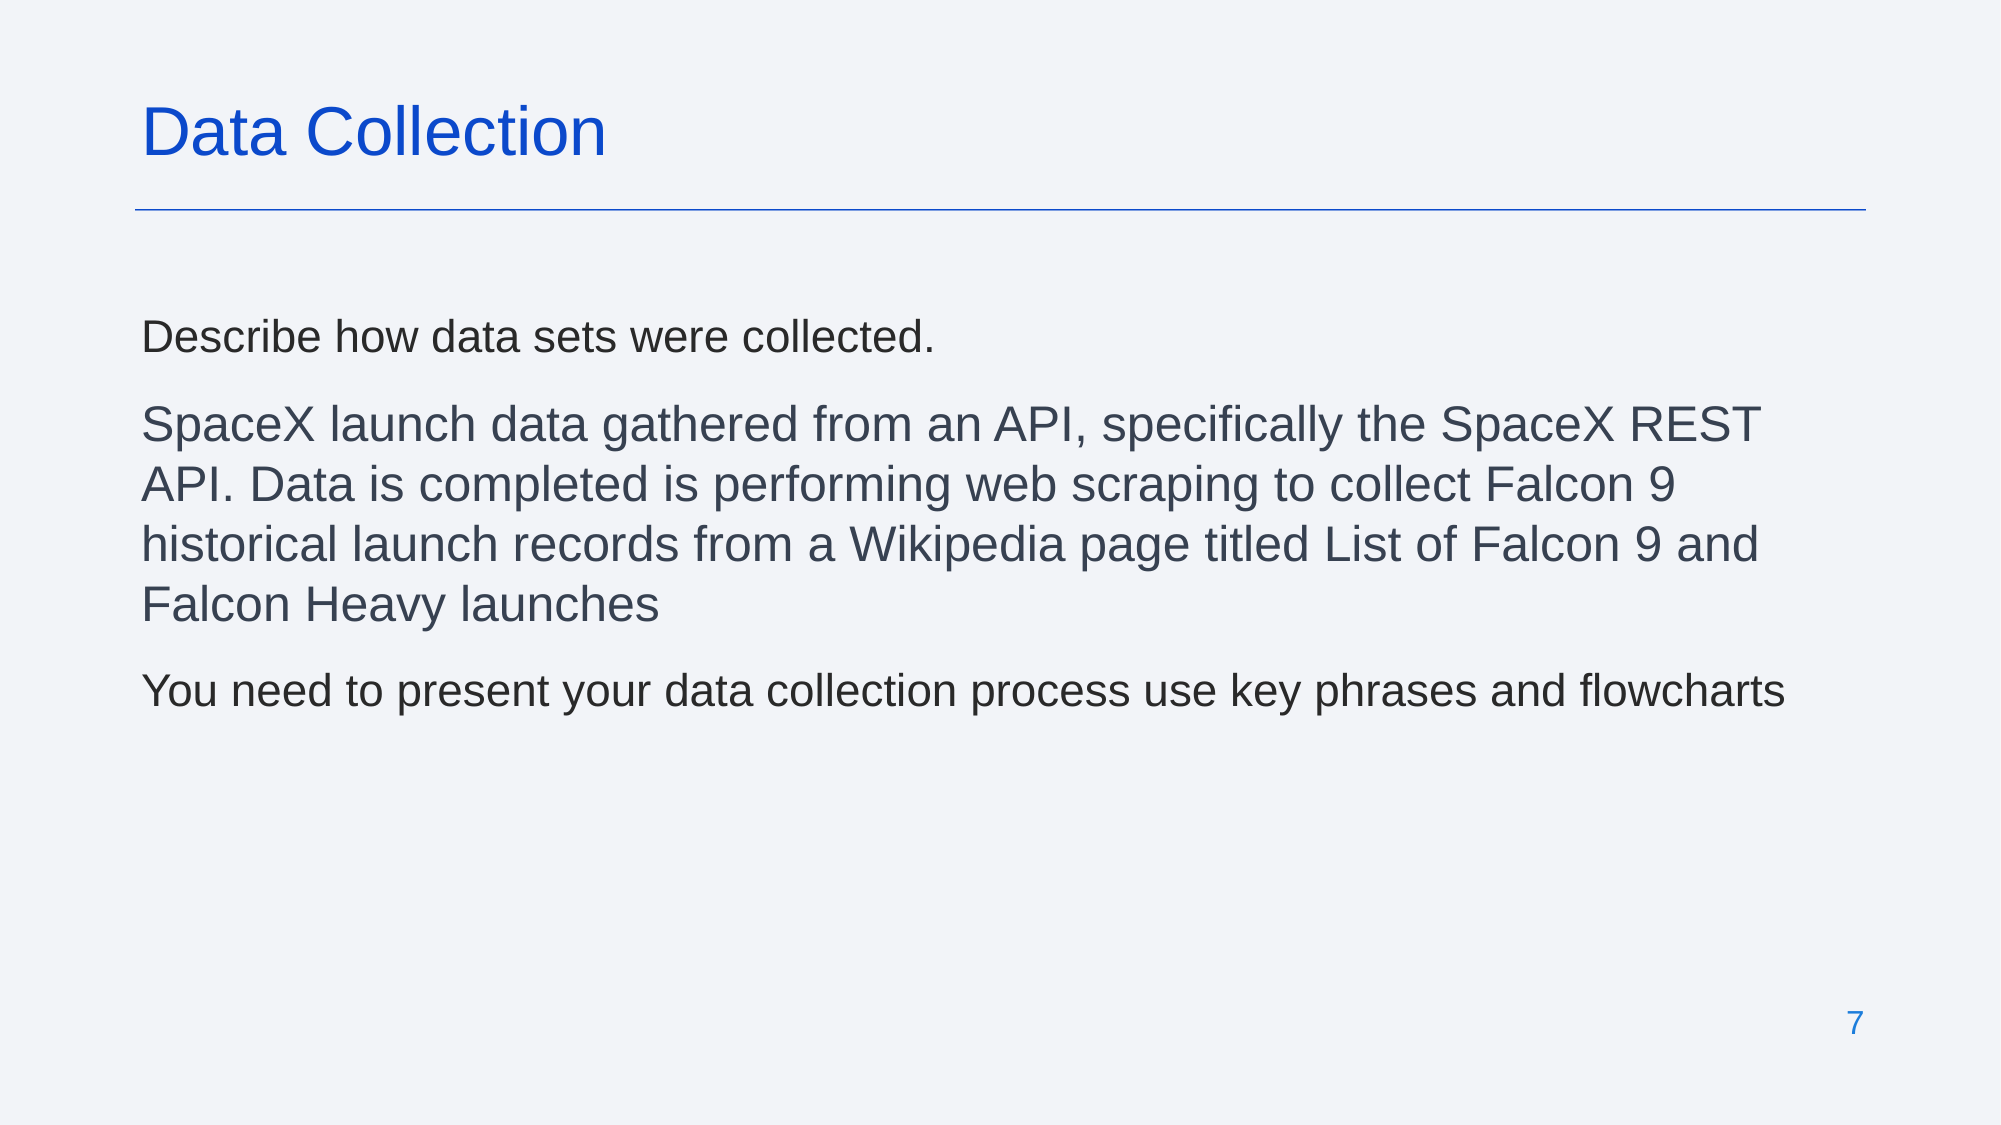

Data Collection
Describe how data sets were collected.
SpaceX launch data gathered from an API, specifically the SpaceX REST API. Data is completed is performing web scraping to collect Falcon 9 historical launch records from a Wikipedia page titled List of Falcon 9 and Falcon Heavy launches
You need to present your data collection process use key phrases and flowcharts

7